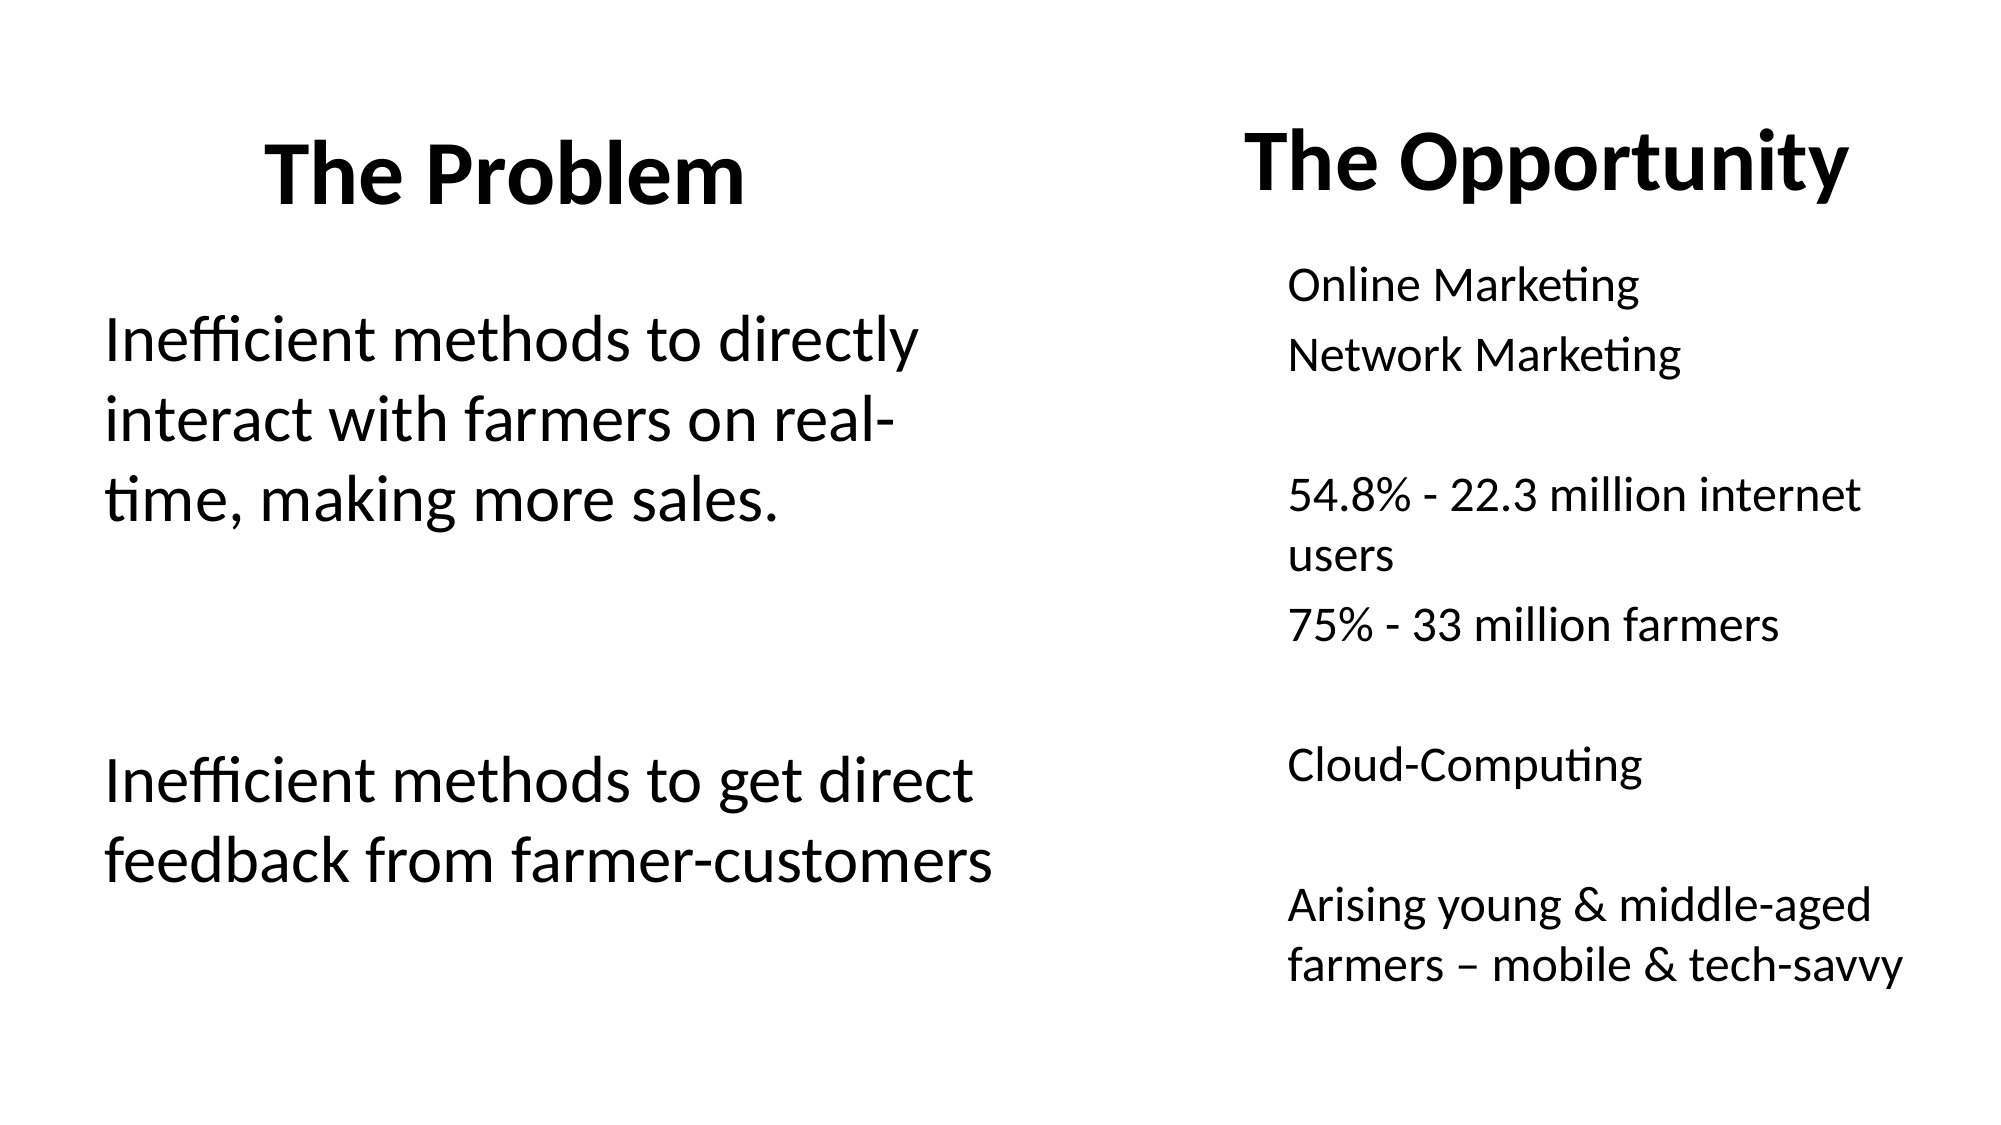

The Problem
# The Opportunity
Online Marketing
Network Marketing

54.8% - 22.3 million internet users
75% - 33 million farmers

Cloud-Computing

Arising young & middle-aged farmers – mobile & tech-savvy
Inefficient methods to directly interact with farmers on real-time, making more sales.

Inefficient methods to get direct feedback from farmer-customers